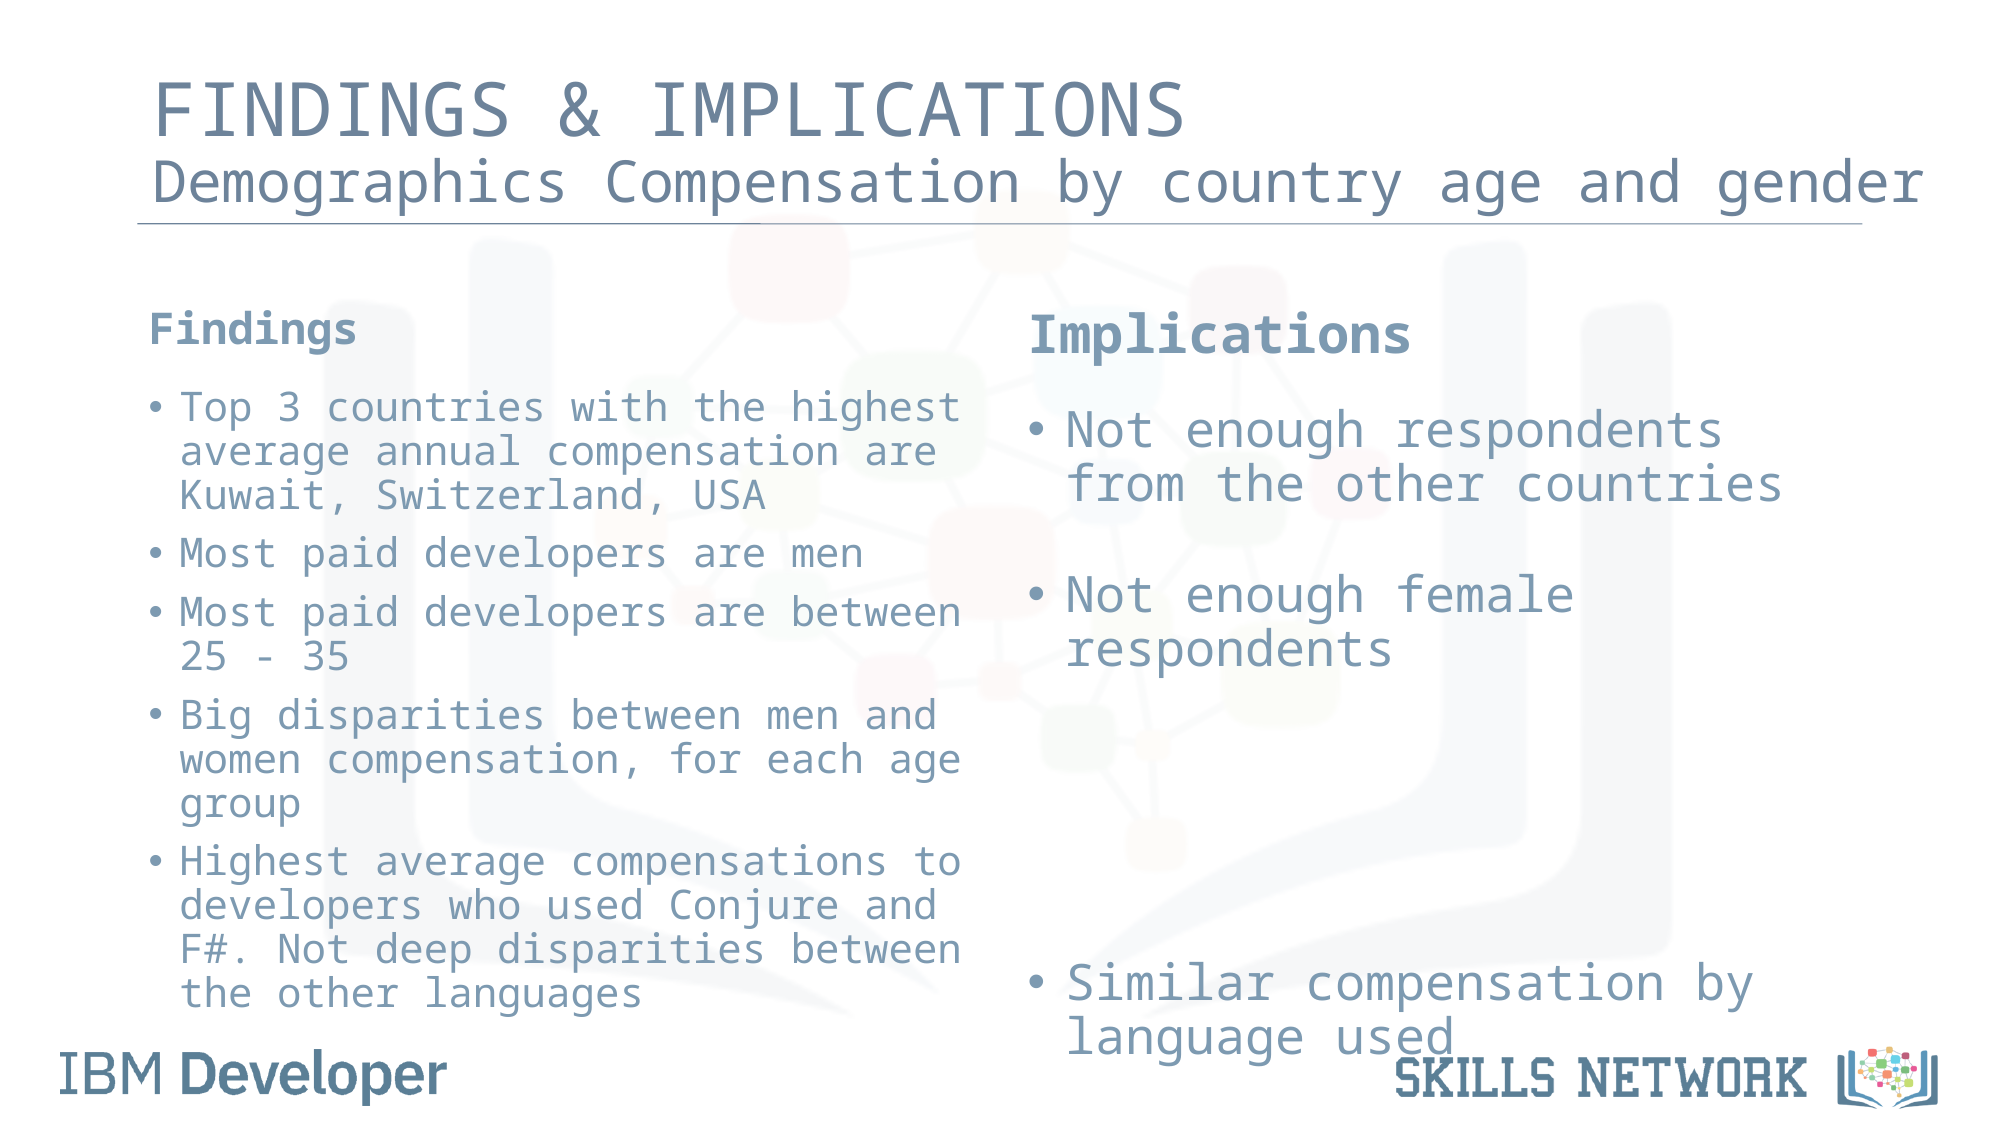

# FINDINGS & IMPLICATIONS Demographics Compensation by country age and gender
Findings
Top 3 countries with the highest average annual compensation are Kuwait, Switzerland, USA
Most paid developers are men
Most paid developers are between 25 - 35
Big disparities between men and women compensation, for each age group
Highest average compensations to developers who used Conjure and F#. Not deep disparities between the other languages
Implications
Not enough respondents from the other countries
Not enough female respondents

Similar compensation by language used